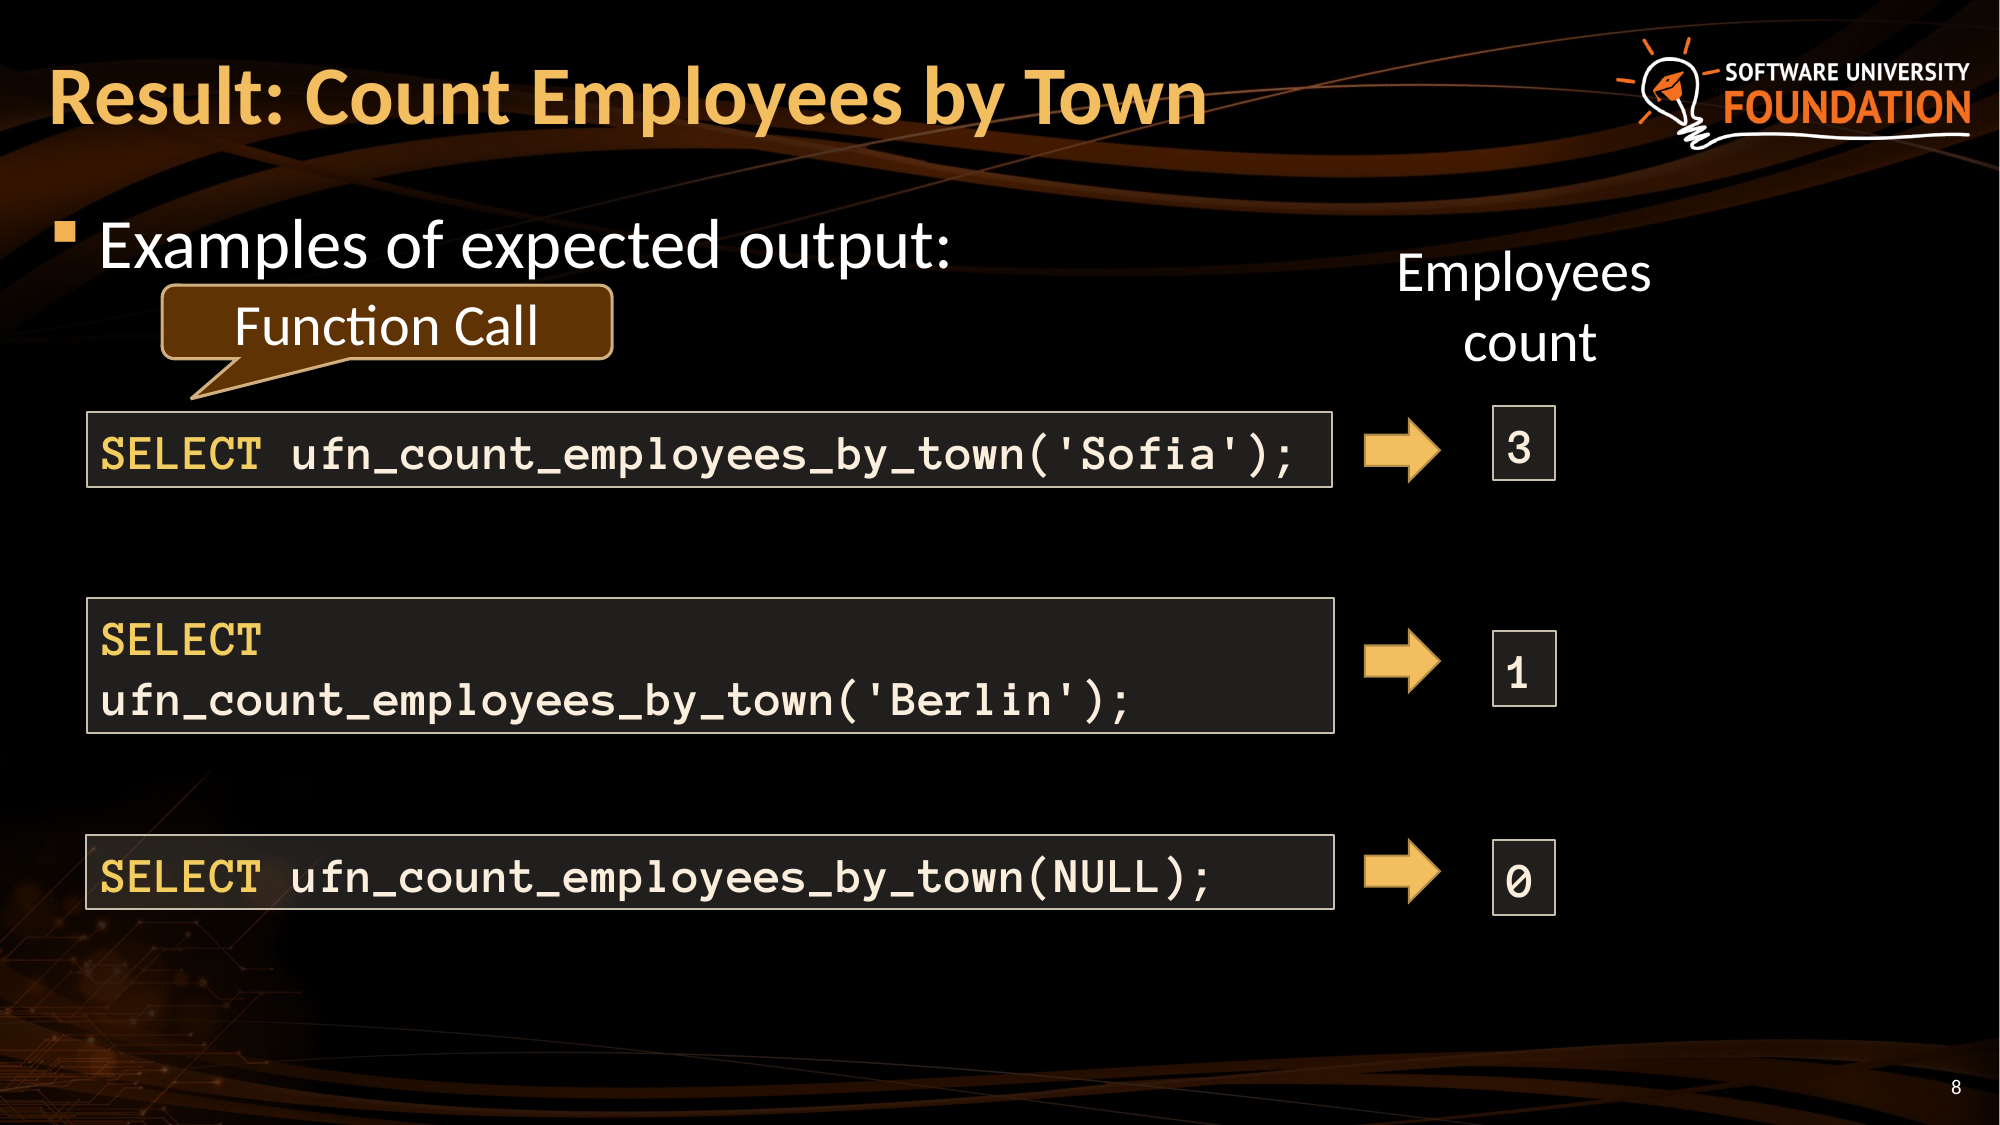

# Result: Count Employees by Town
Examples of expected output:
Employees
 count
Function Call
3
SELECT ufn_count_employees_by_town('Sofia');

SELECT ufn_count_employees_by_town('Berlin');

1
SELECT ufn_count_employees_by_town(NULL);

0
8